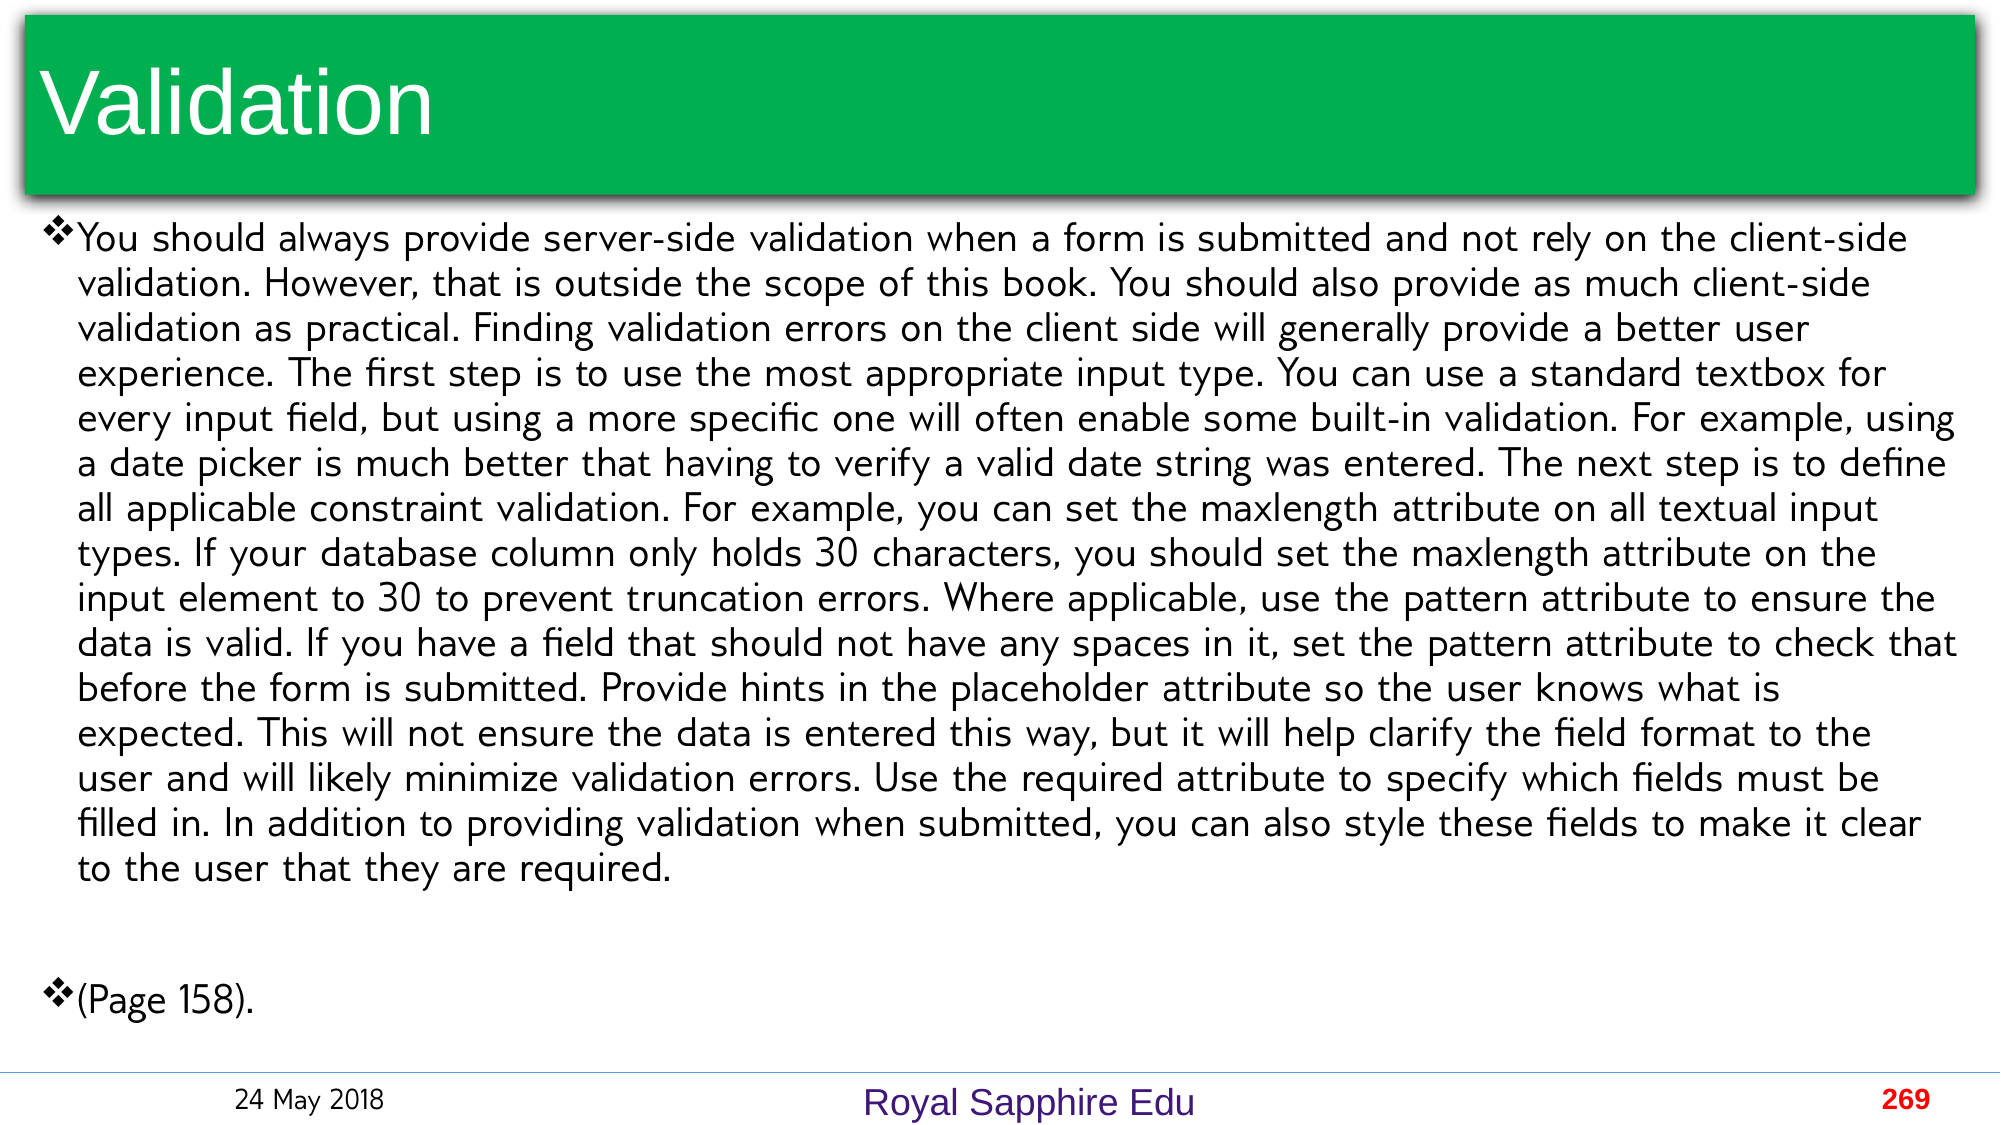

# Validation
You should always provide server-side validation when a form is submitted and not rely on the client-side validation. However, that is outside the scope of this book. You should also provide as much client-side validation as practical. Finding validation errors on the client side will generally provide a better user experience. The first step is to use the most appropriate input type. You can use a standard textbox for every input field, but using a more specific one will often enable some built-in validation. For example, using a date picker is much better that having to verify a valid date string was entered. The next step is to define all applicable constraint validation. For example, you can set the maxlength attribute on all textual input types. If your database column only holds 30 characters, you should set the maxlength attribute on the input element to 30 to prevent truncation errors. Where applicable, use the pattern attribute to ensure the data is valid. If you have a field that should not have any spaces in it, set the pattern attribute to check that before the form is submitted. Provide hints in the placeholder attribute so the user knows what is expected. This will not ensure the data is entered this way, but it will help clarify the field format to the user and will likely minimize validation errors. Use the required attribute to specify which fields must be filled in. In addition to providing validation when submitted, you can also style these fields to make it clear to the user that they are required.

(Page 158).
24 May 2018
269